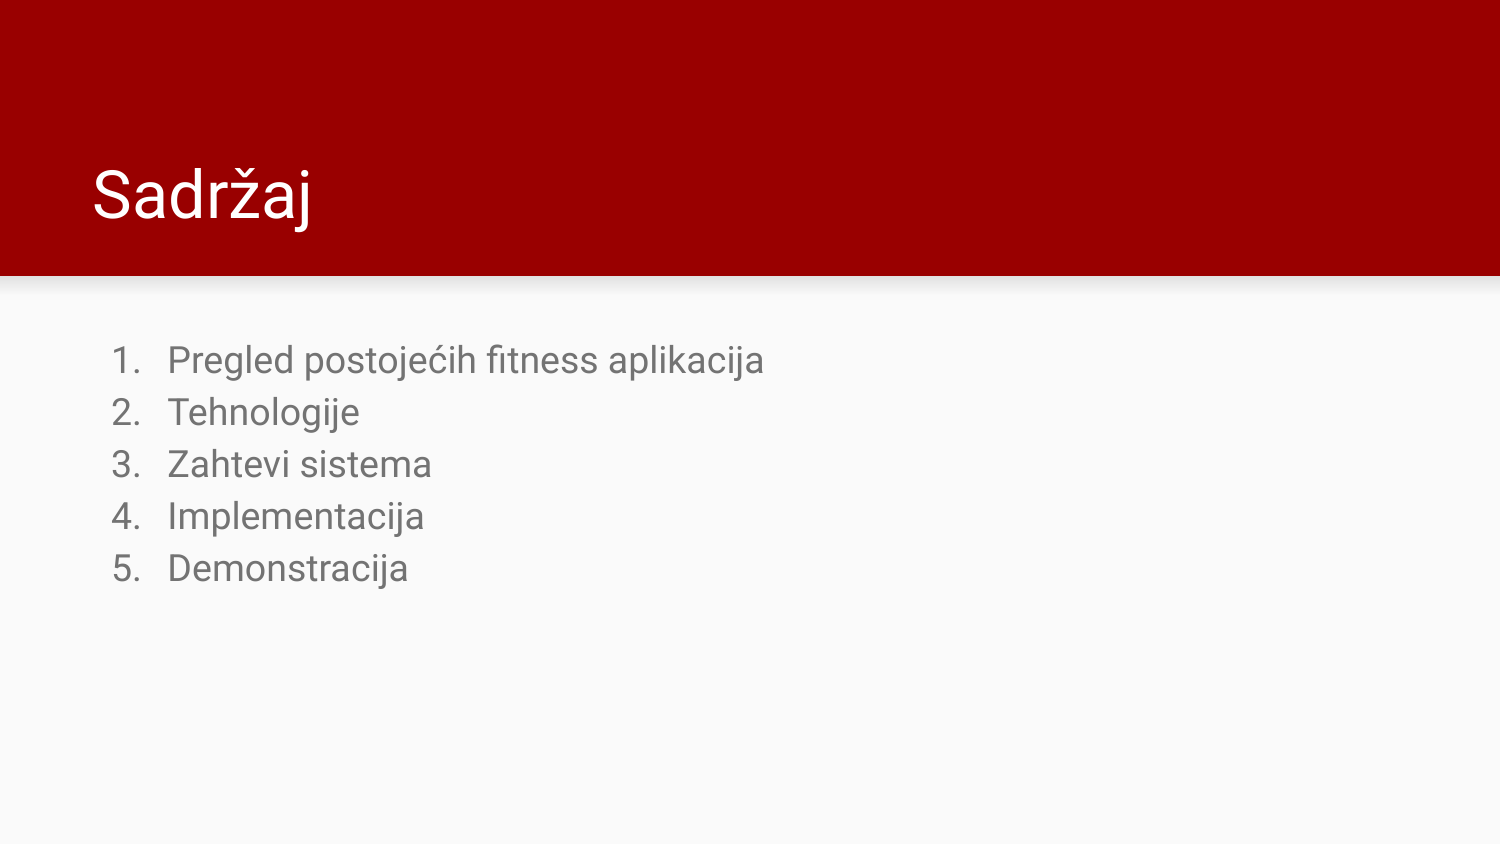

# Sadržaj
Pregled postojećih fitness aplikacija
Tehnologije
Zahtevi sistema
Implementacija
Demonstracija